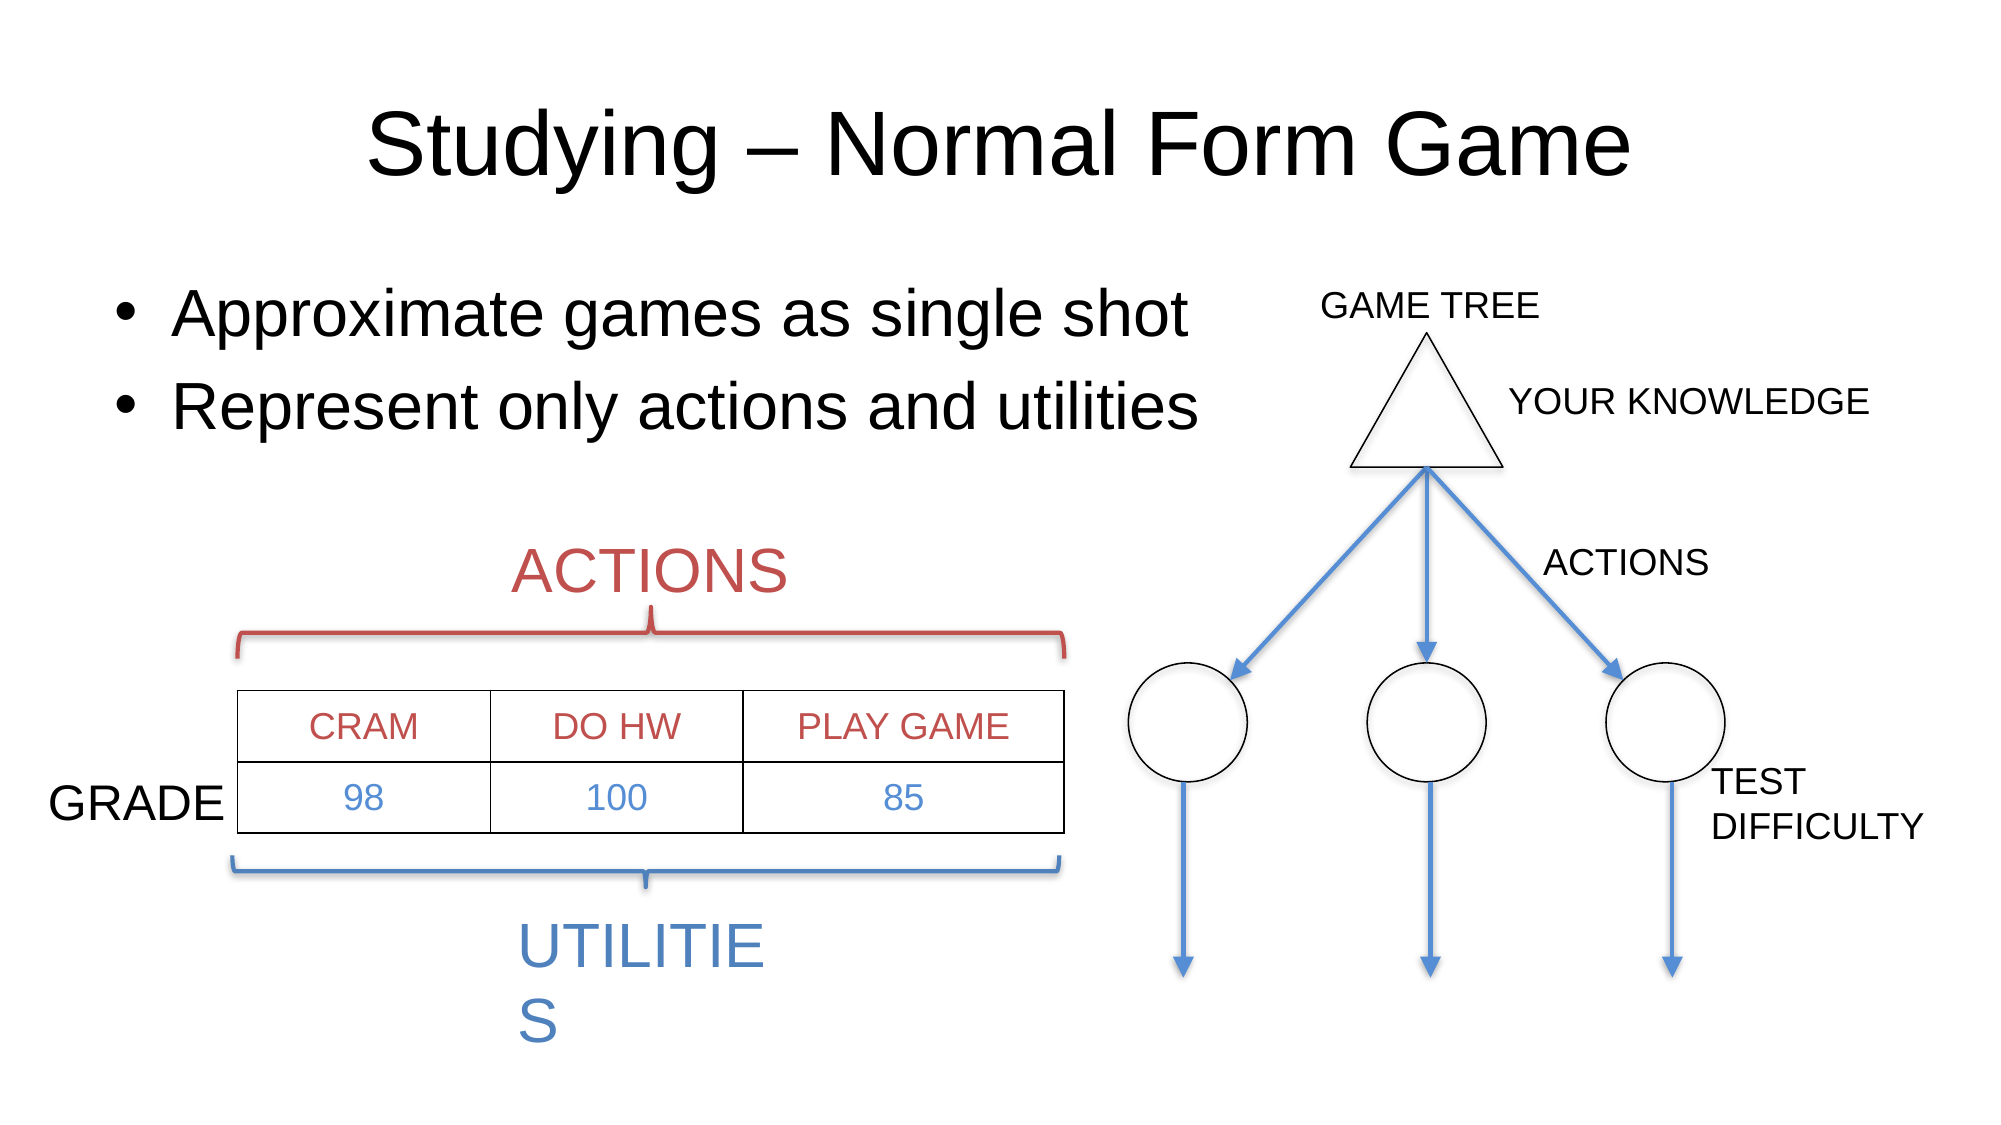

# Studying – Normal Form Game

Approximate games as single shot
Represent only actions and utilities

GAME TREE

YOUR KNOWLEDGE

ACTIONS
ACTIONS

| CRAM | DO HW | PLAY GAME |
| --- | --- | --- |
| 98 | 100 | 85 |
TEST
DIFFICULTY
GRADE
UTILITIES